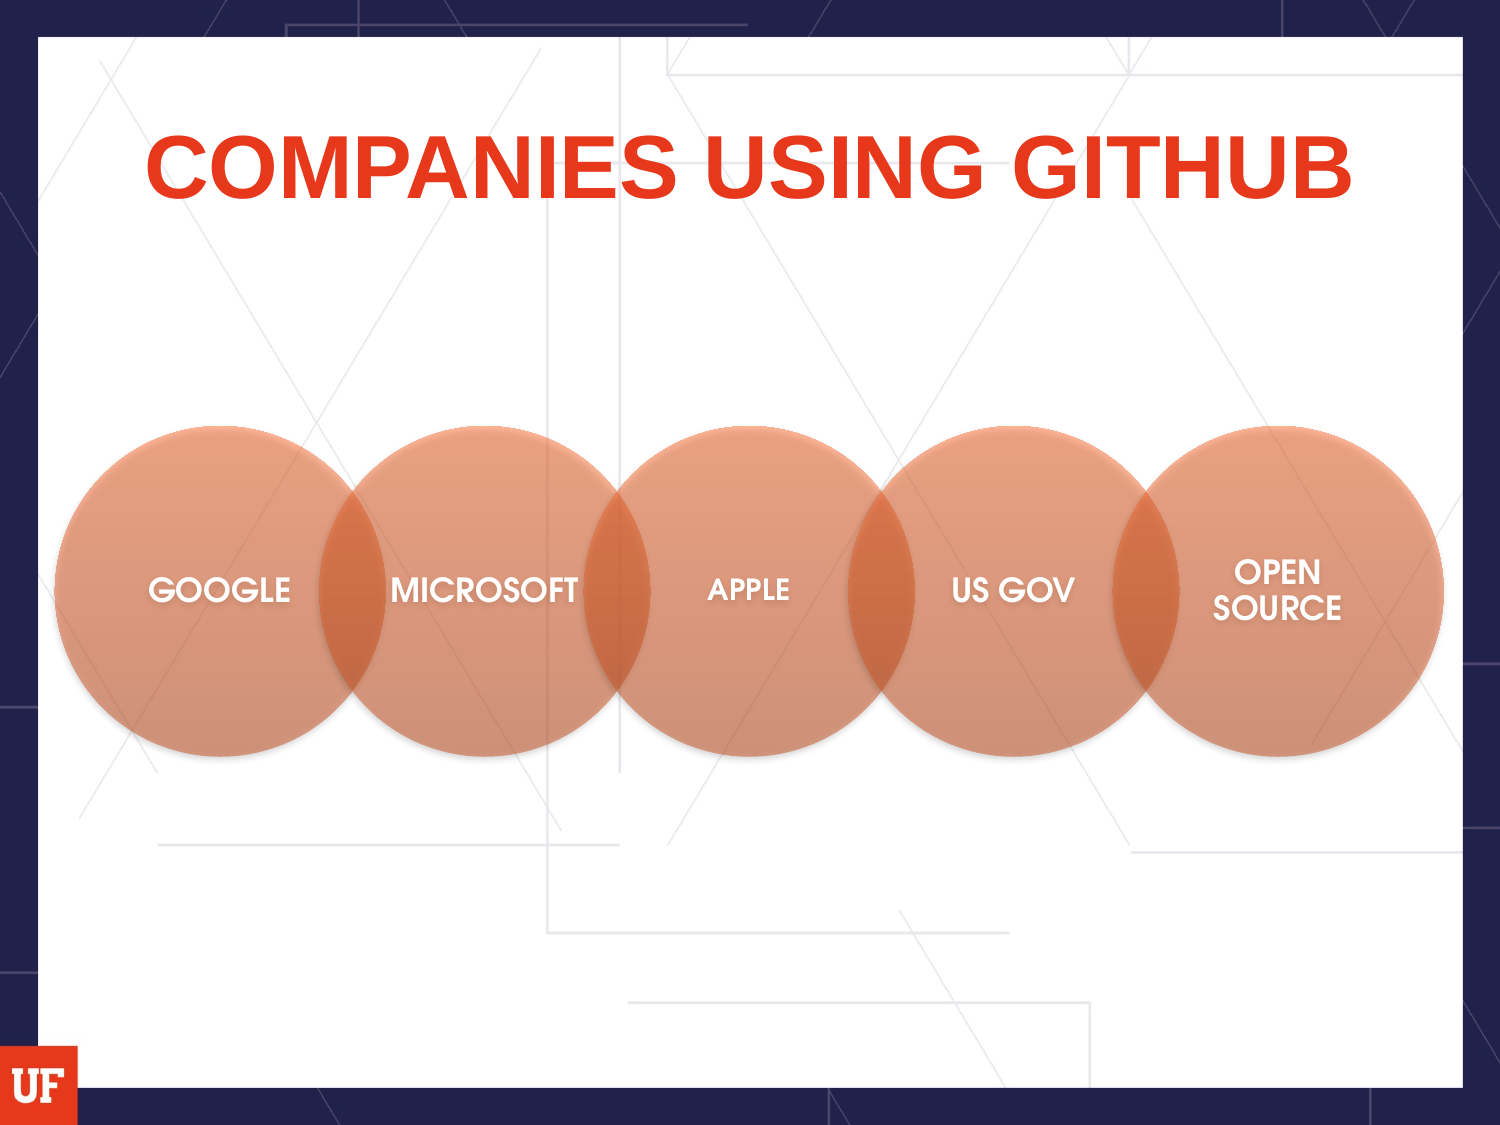

# COMPANIES USING GITHUB
GOOGLE
MICROSOFT
APPLE
US GOV
OPEN SOURCE